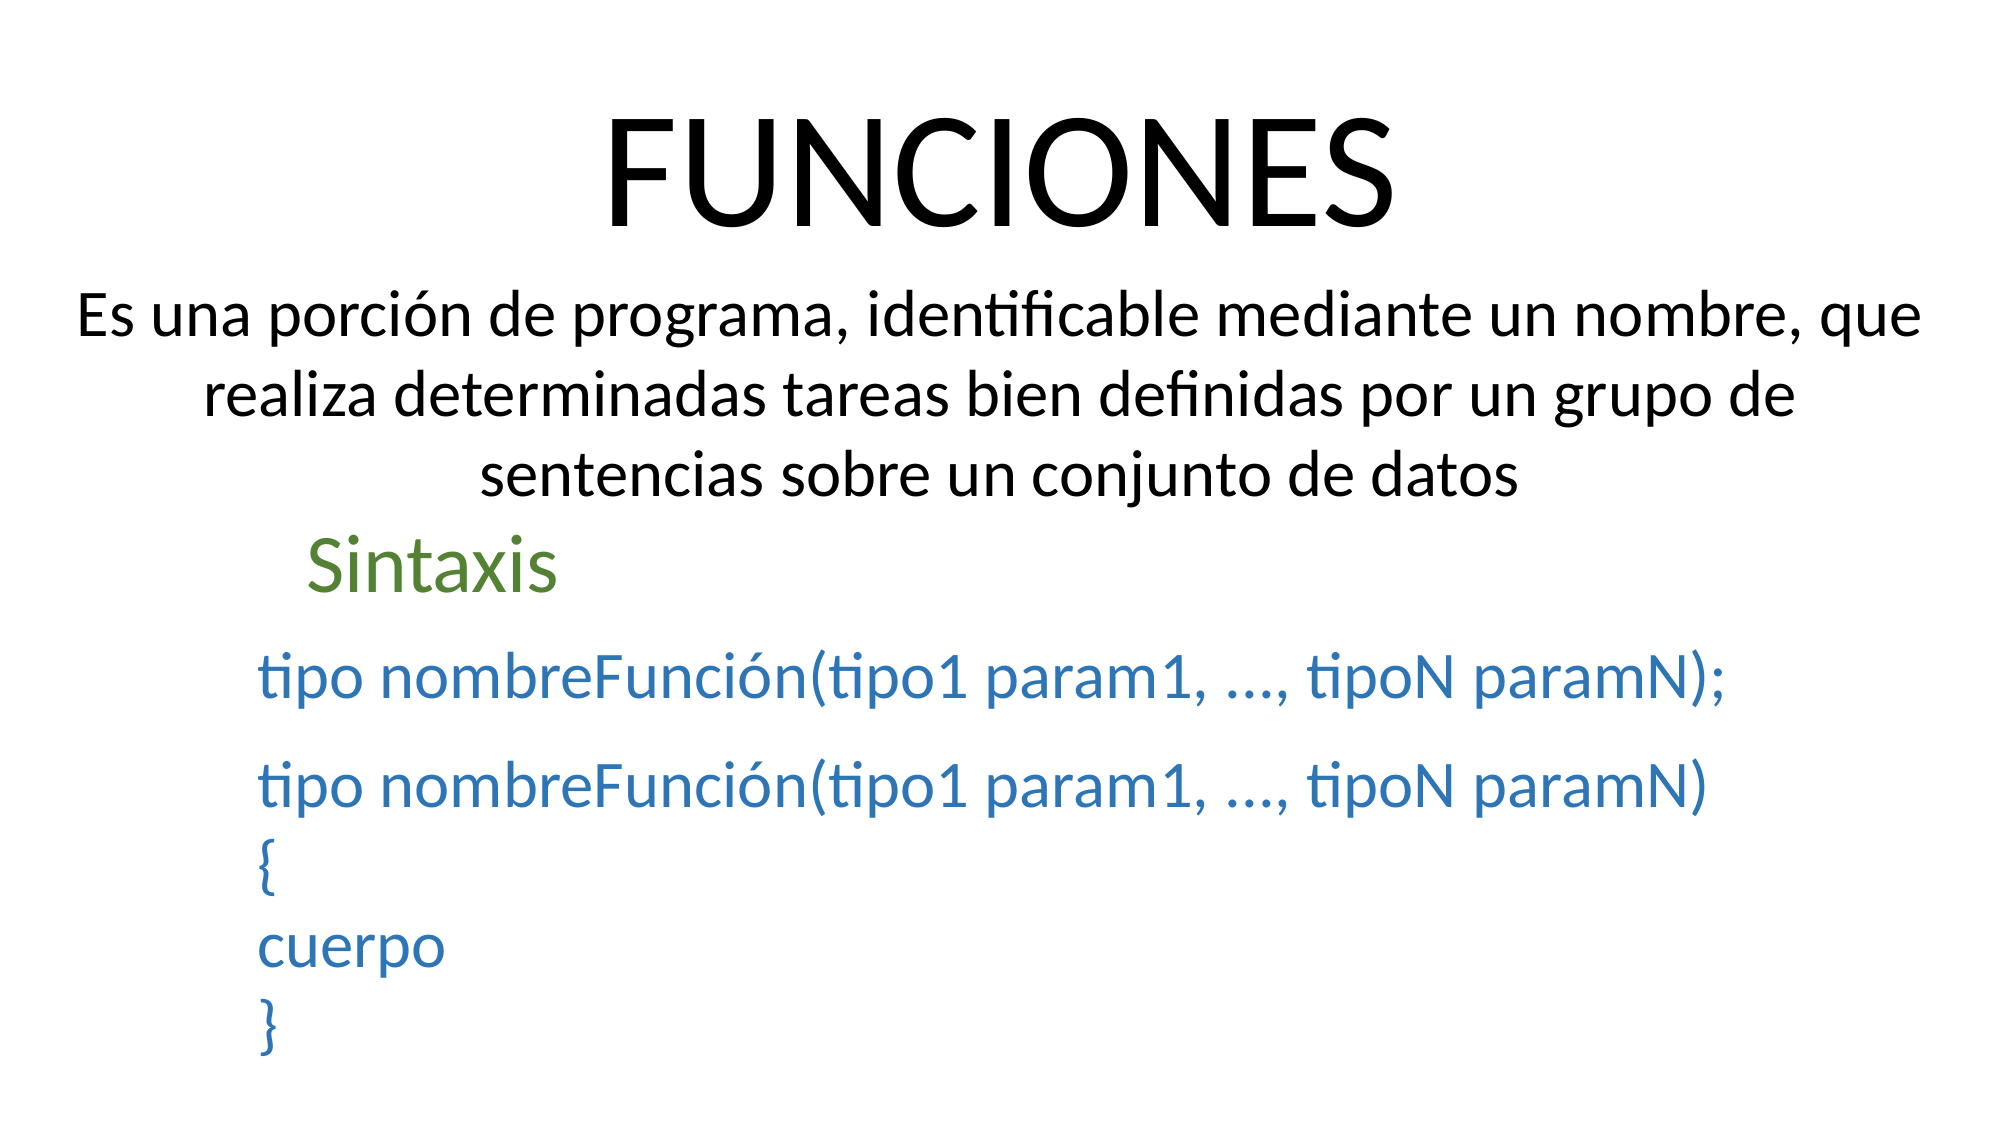

FUNCIONES
Es una porción de programa, identificable mediante un nombre, que realiza determinadas tareas bien definidas por un grupo de sentencias sobre un conjunto de datos
Sintaxis
tipo nombreFunción(tipo1 param1, ..., tipoN paramN);
tipo nombreFunción(tipo1 param1, ..., tipoN paramN)
{
cuerpo
}